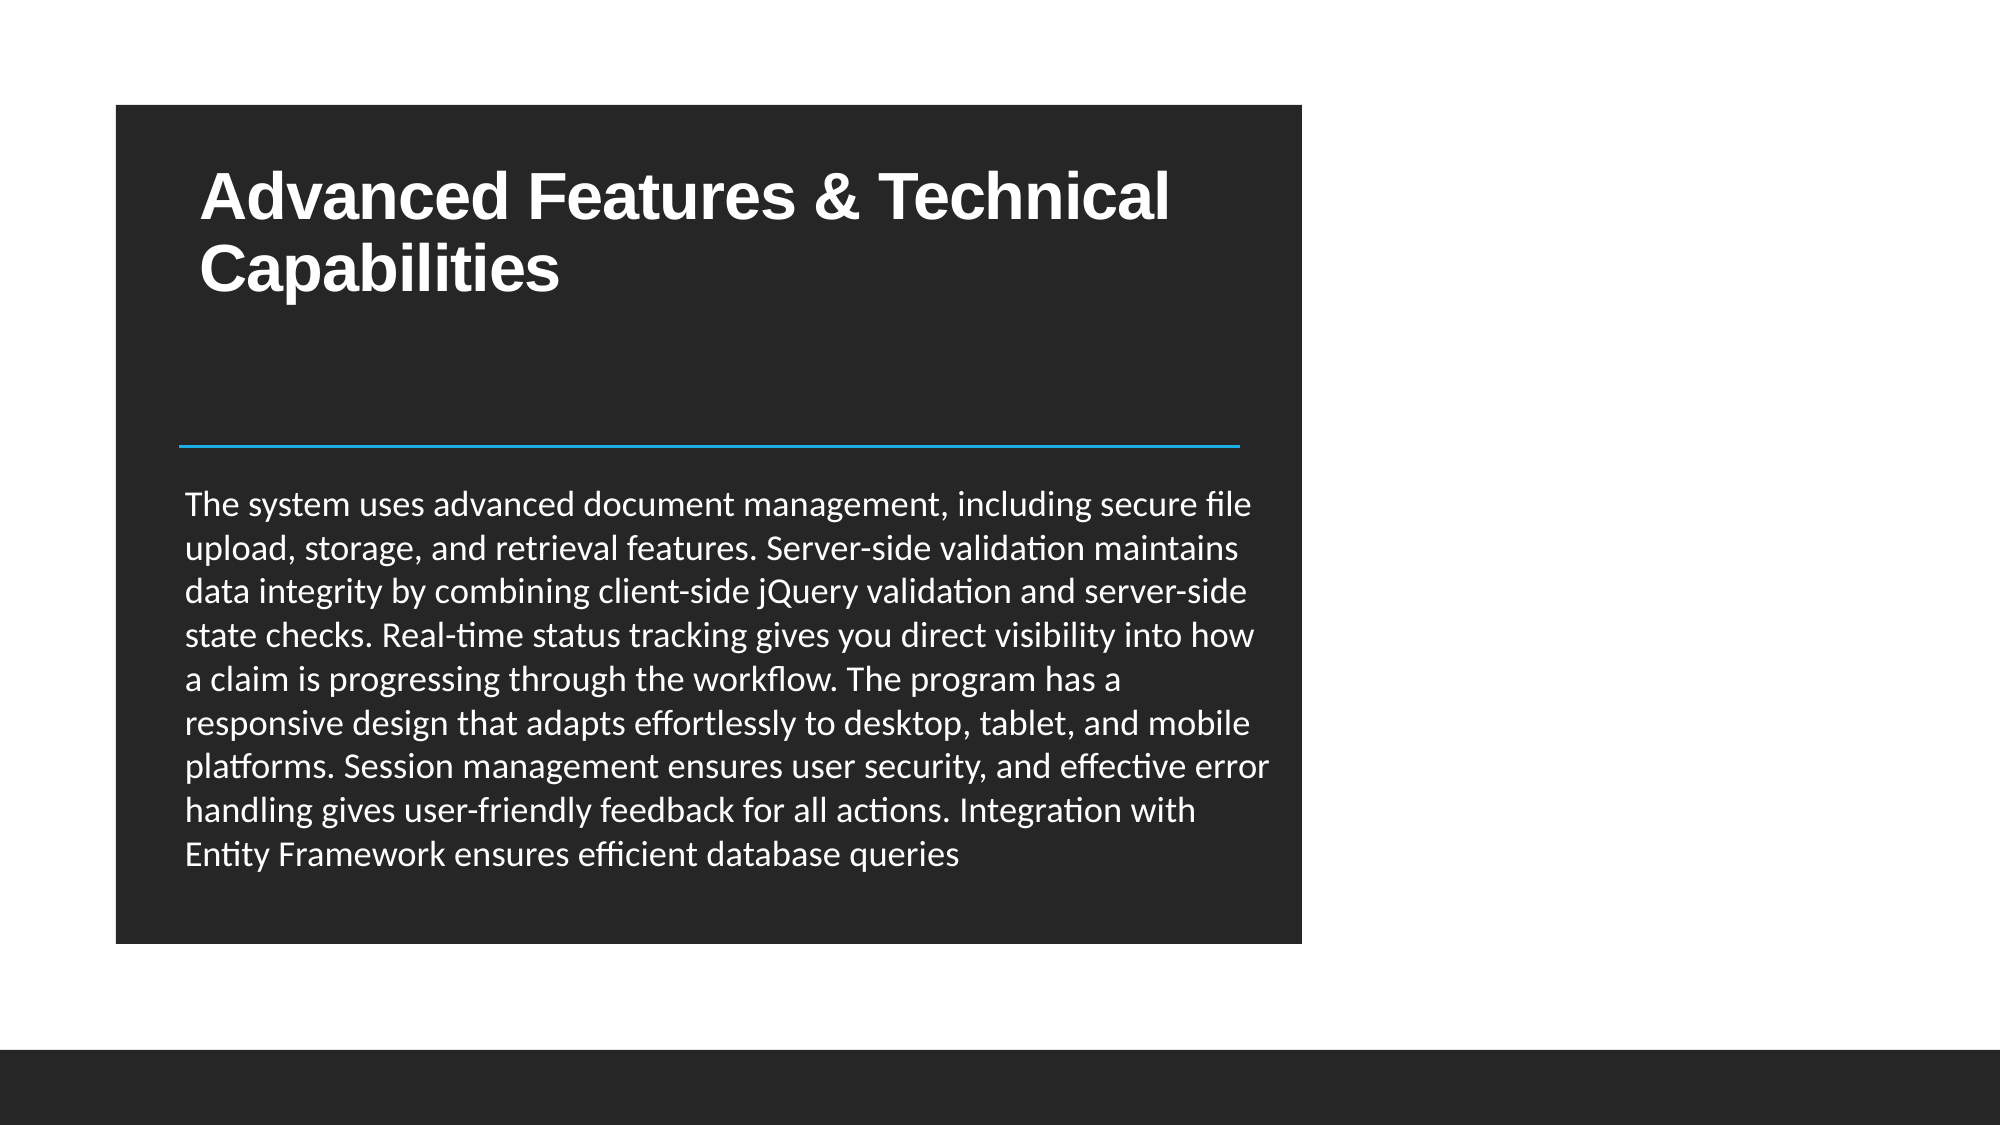

# Advanced Features & Technical Capabilities

The system uses advanced document management, including secure file upload, storage, and retrieval features. Server-side validation maintains data integrity by combining client-side jQuery validation and server-side state checks. Real-time status tracking gives you direct visibility into how a claim is progressing through the workflow. The program has a responsive design that adapts effortlessly to desktop, tablet, and mobile platforms. Session management ensures user security, and effective error handling gives user-friendly feedback for all actions. Integration with Entity Framework ensures efficient database queries